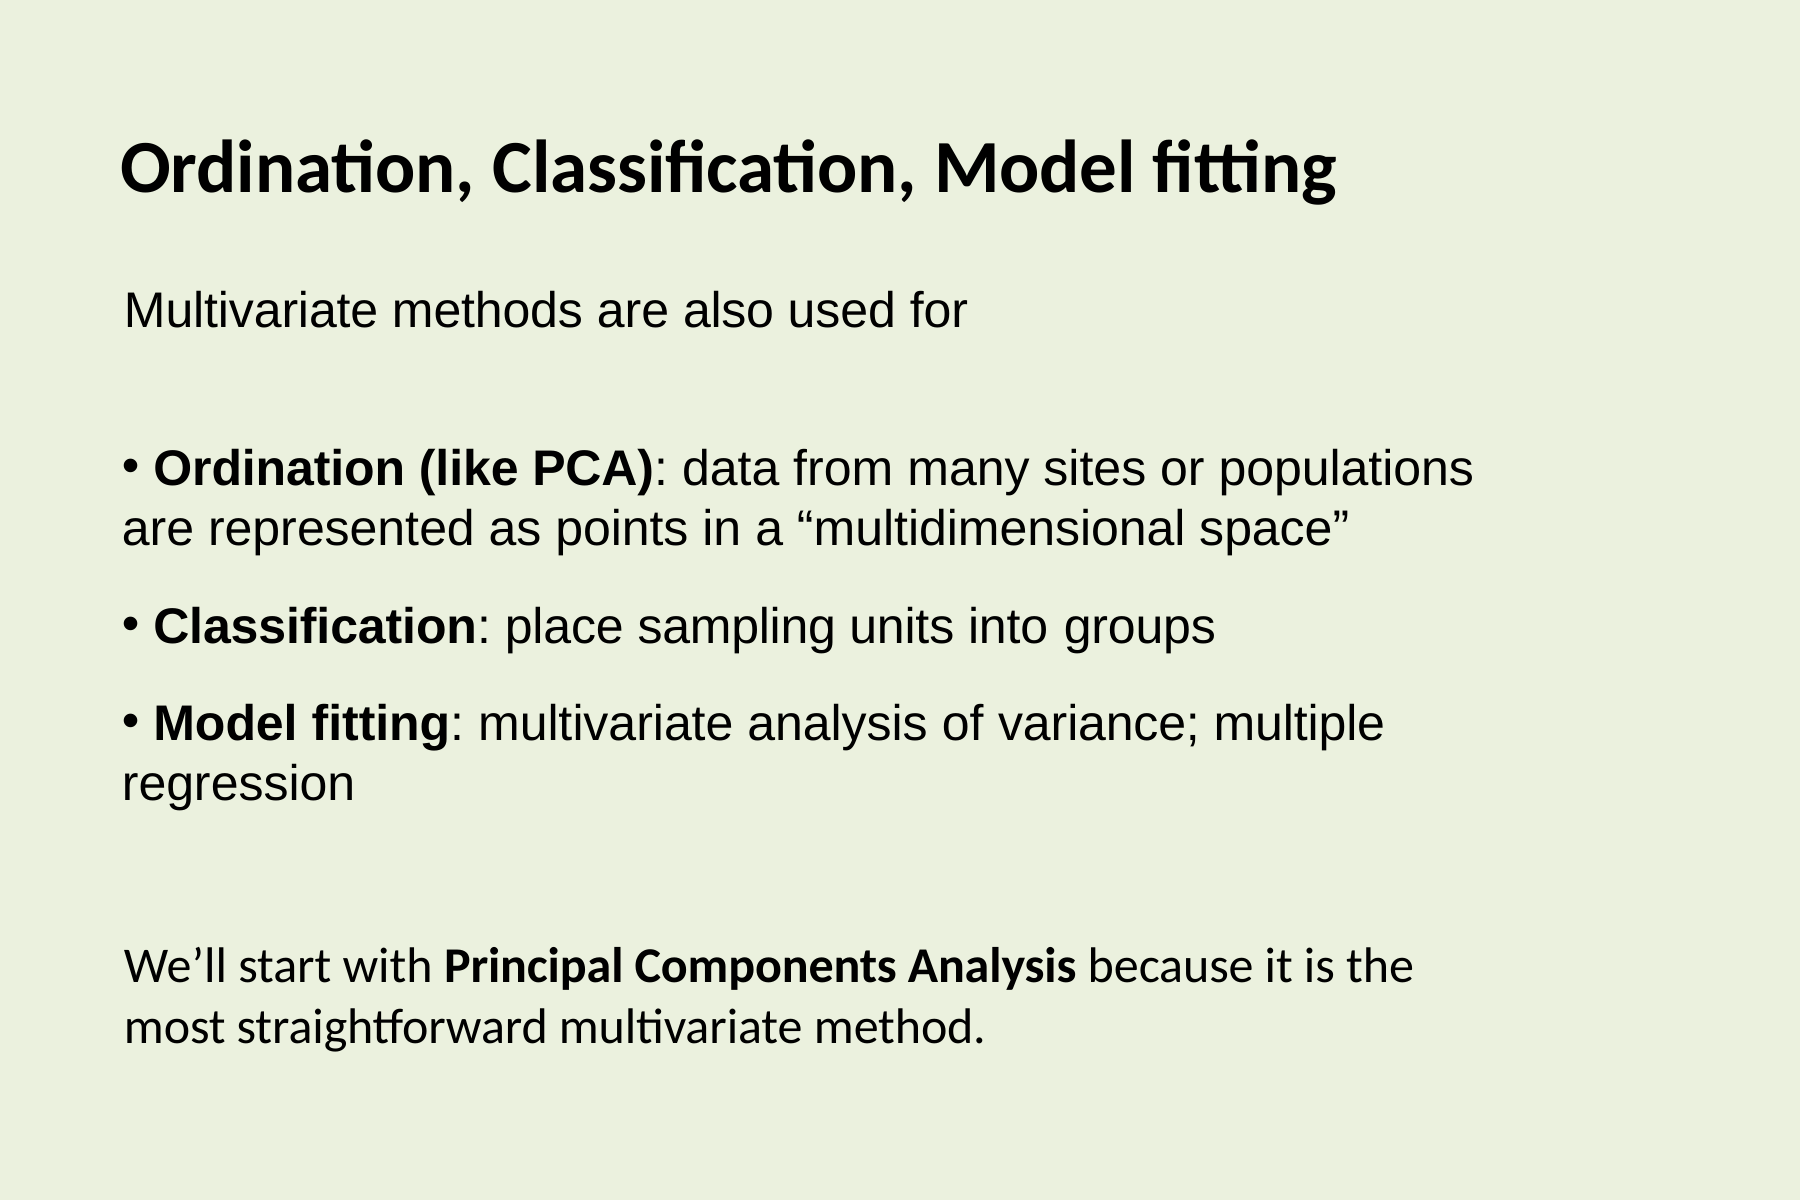

# Ordination, Classification, Model fitting
Multivariate methods are also used for

 Ordination (like PCA): data from many sites or populations are represented as points in a “multidimensional space”
 Classification: place sampling units into groups
 Model fitting: multivariate analysis of variance; multiple regression

We’ll start with Principal Components Analysis because it is the most straightforward multivariate method.